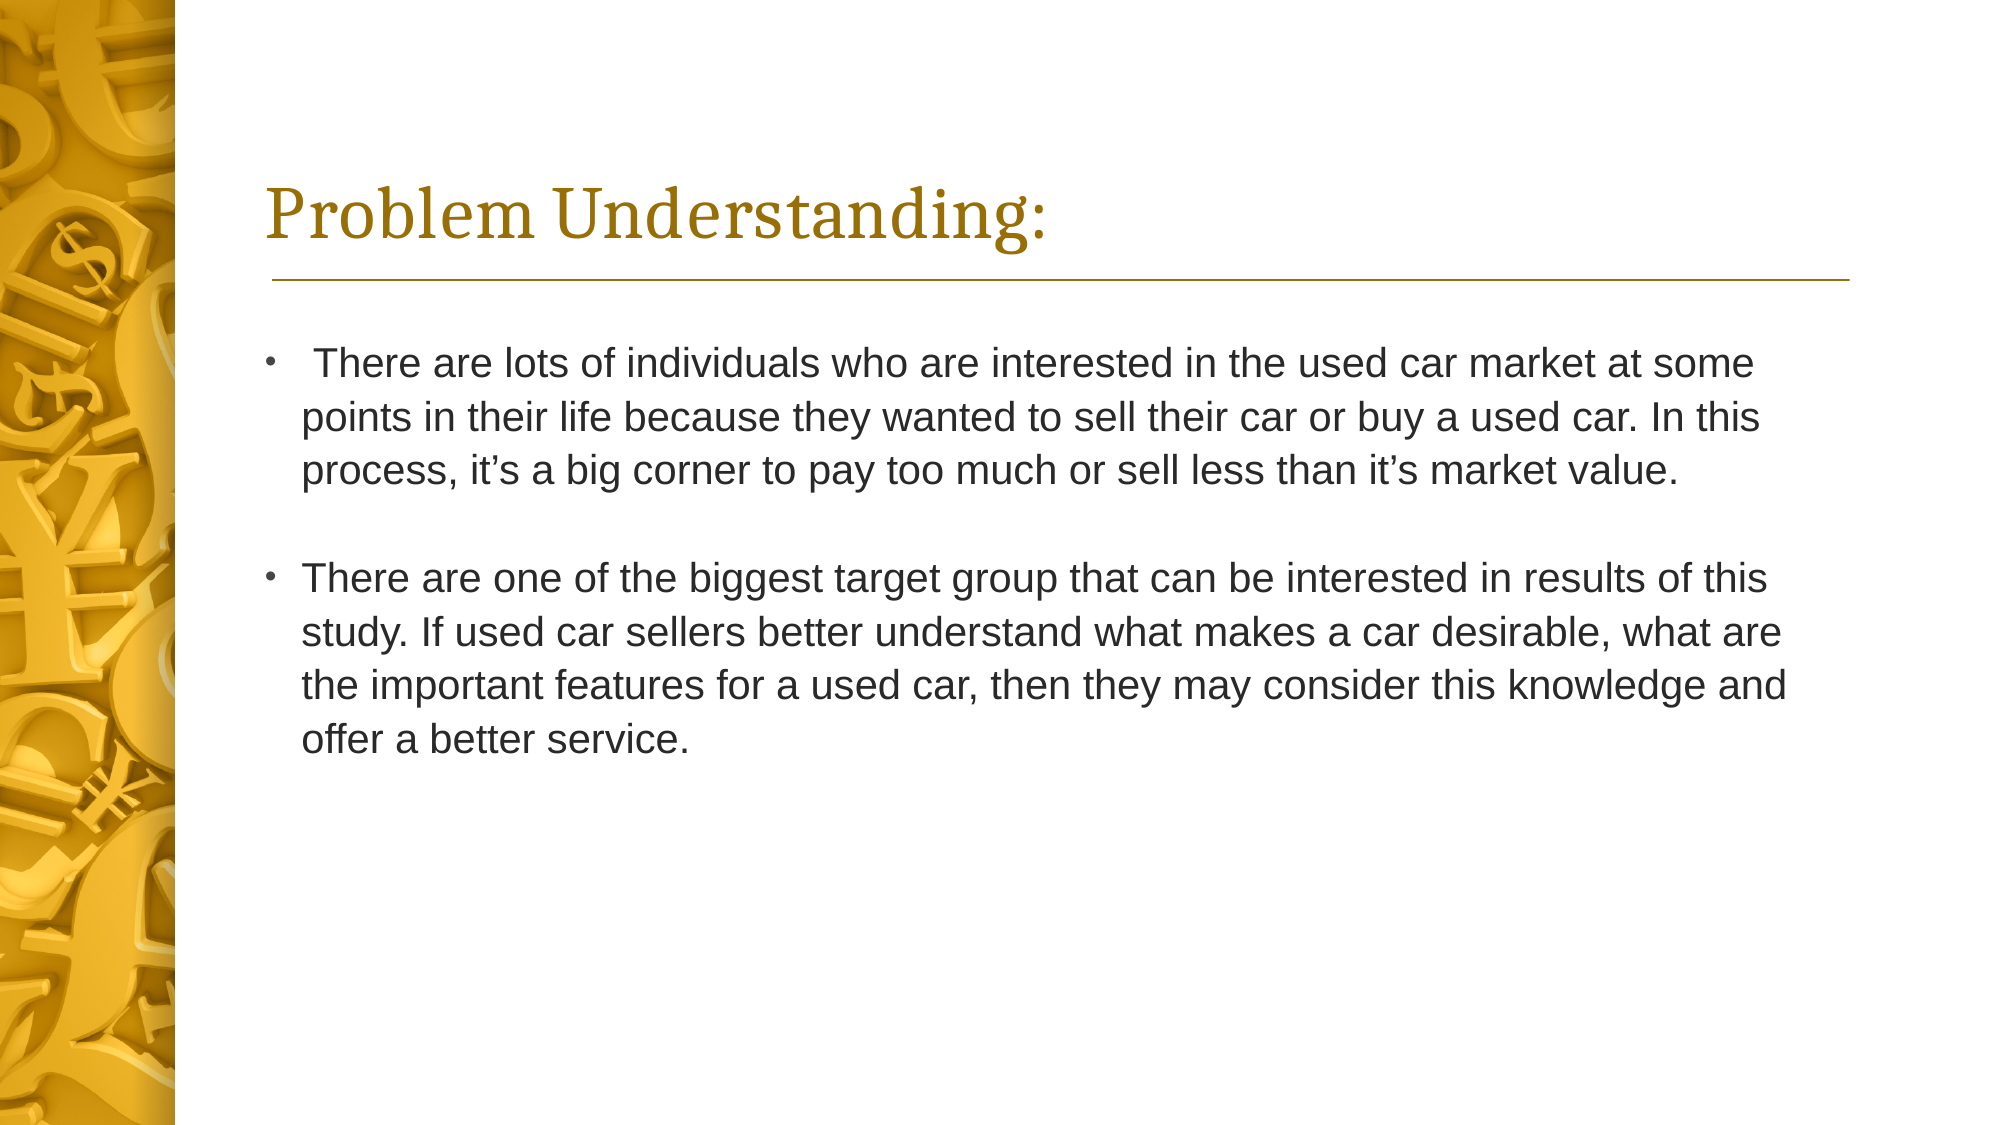

# Problem Understanding:
 There are lots of individuals who are interested in the used car market at some points in their life because they wanted to sell their car or buy a used car. In this process, it’s a big corner to pay too much or sell less than it’s market value.
There are one of the biggest target group that can be interested in results of this study. If used car sellers better understand what makes a car desirable, what are the important features for a used car, then they may consider this knowledge and offer a better service.